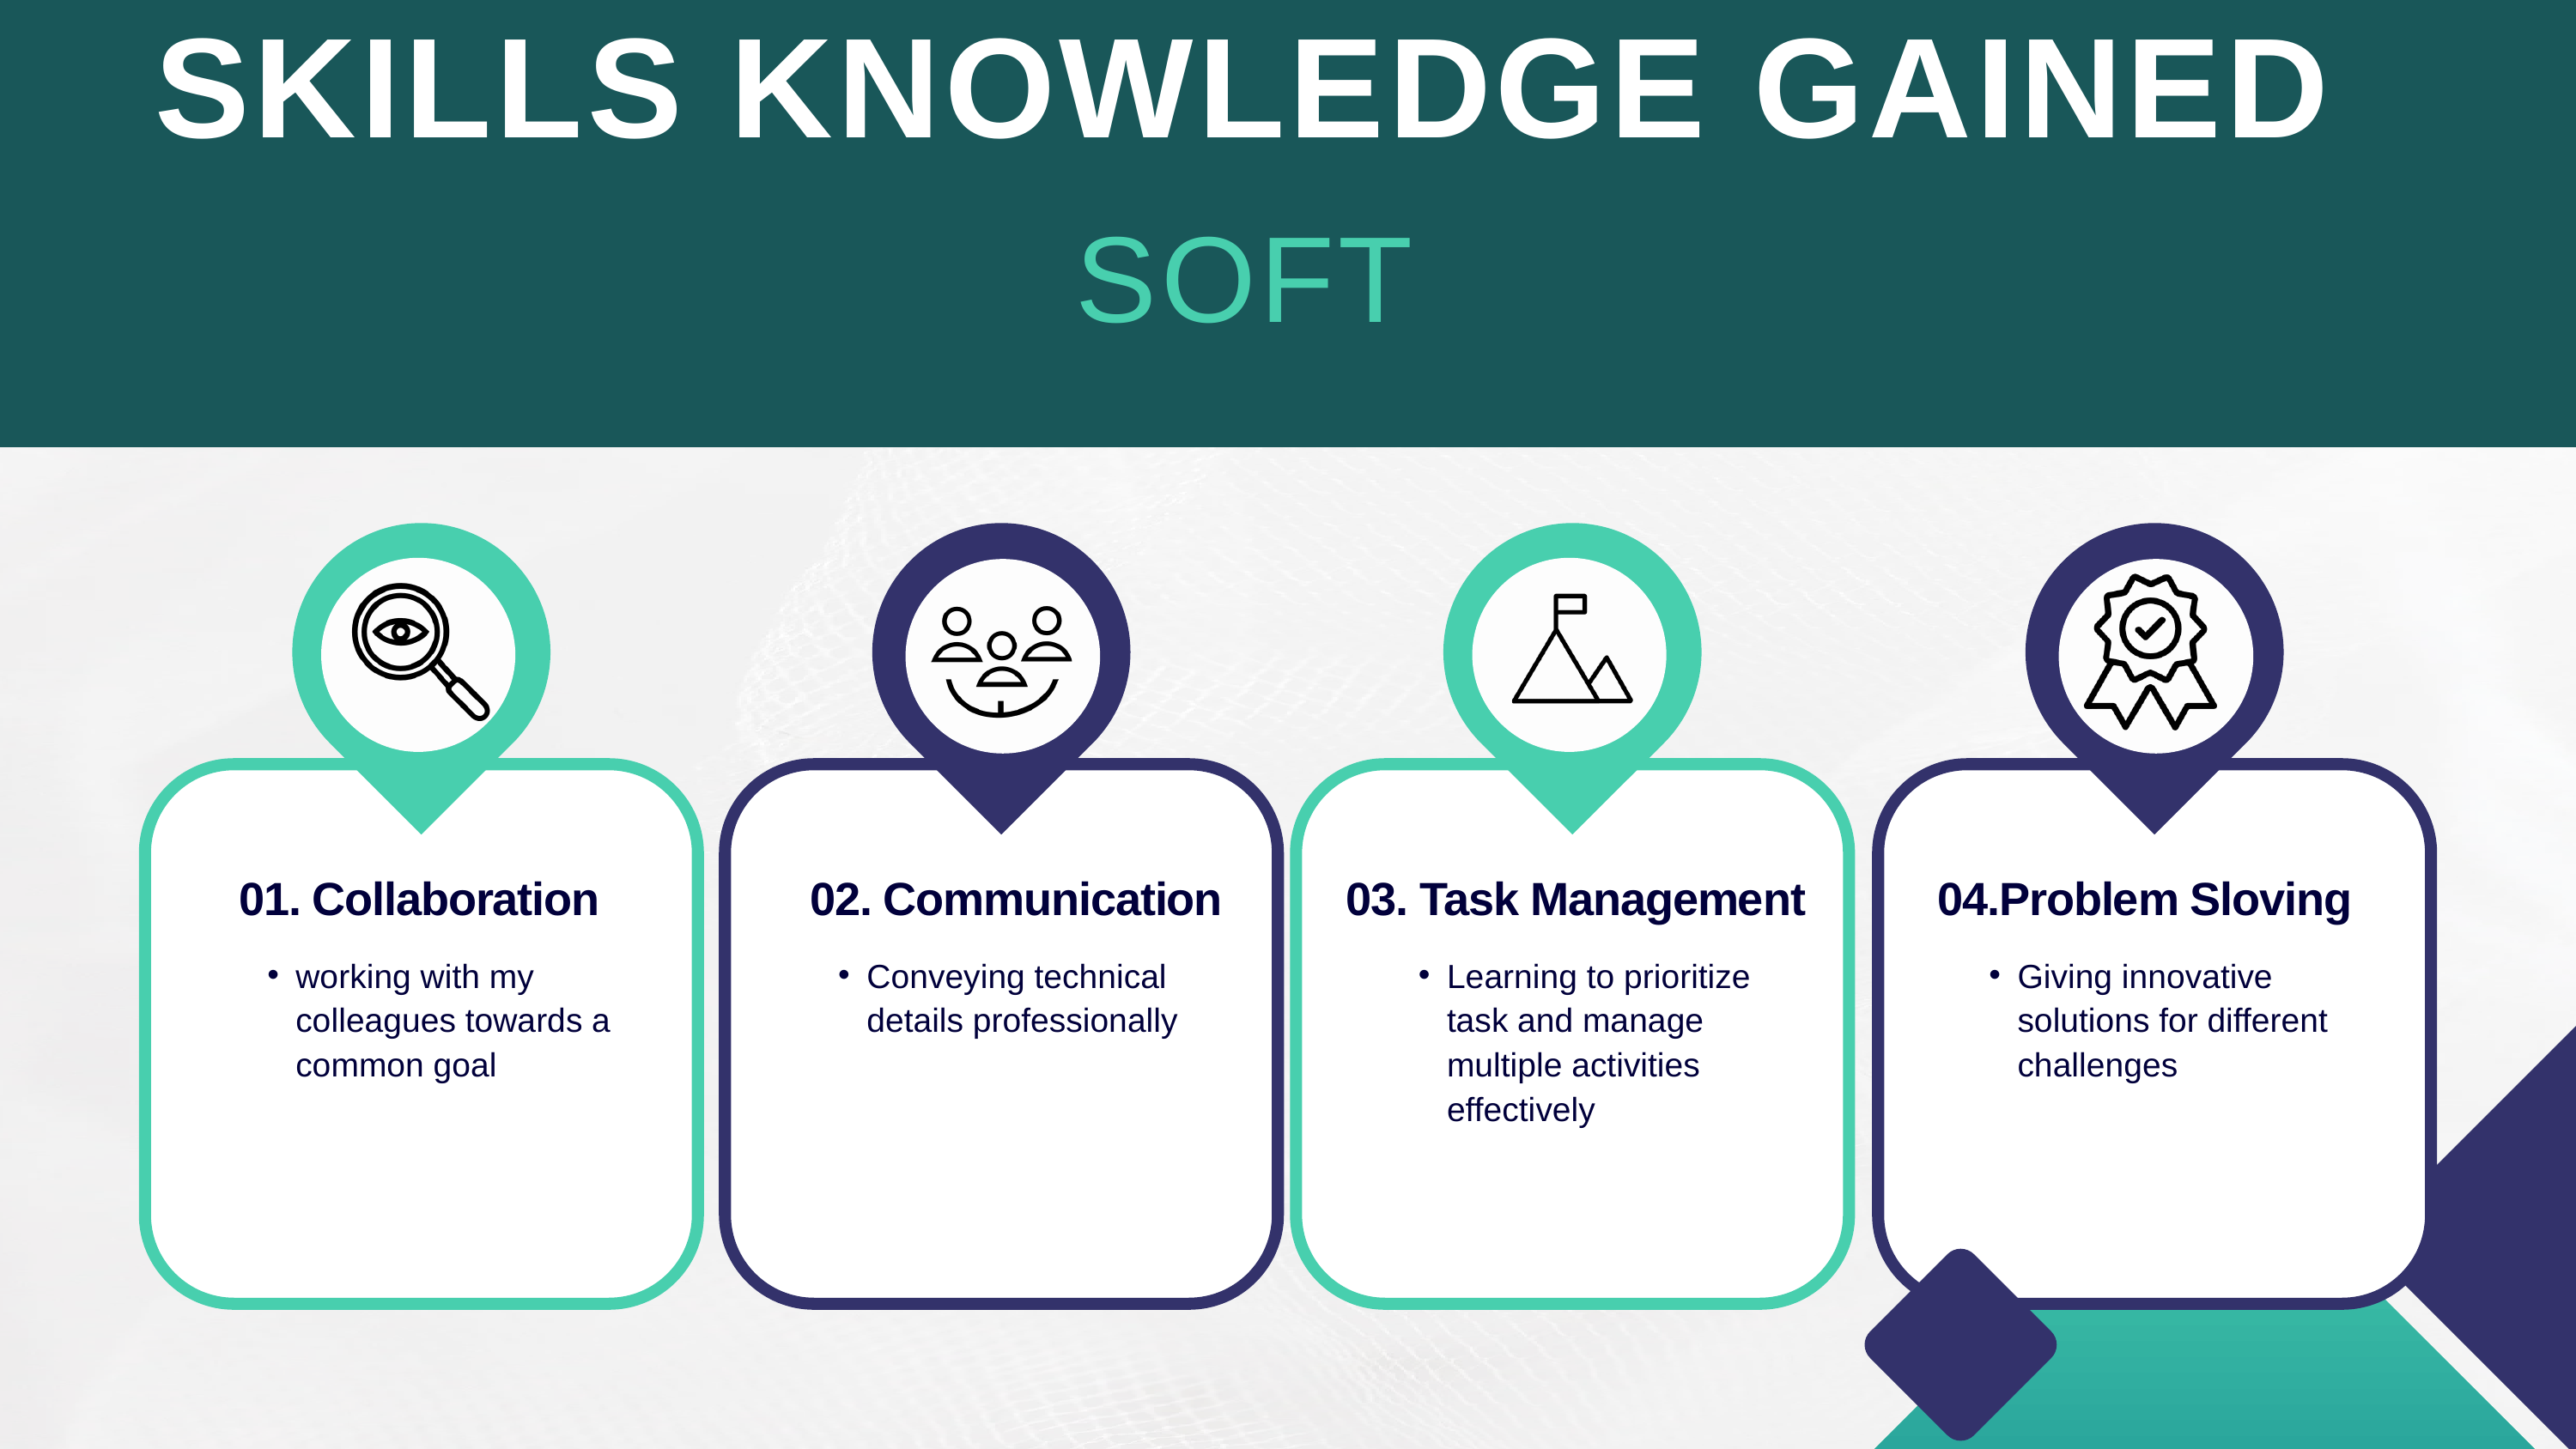

SKILLS KNOWLEDGE GAINED
SOFT

01. Collaboration
02. Communication
03. Task Management
04.Problem Sloving
working with my colleagues towards a common goal
Conveying technical details professionally
Learning to prioritize task and manage multiple activities effectively
Giving innovative solutions for different challenges